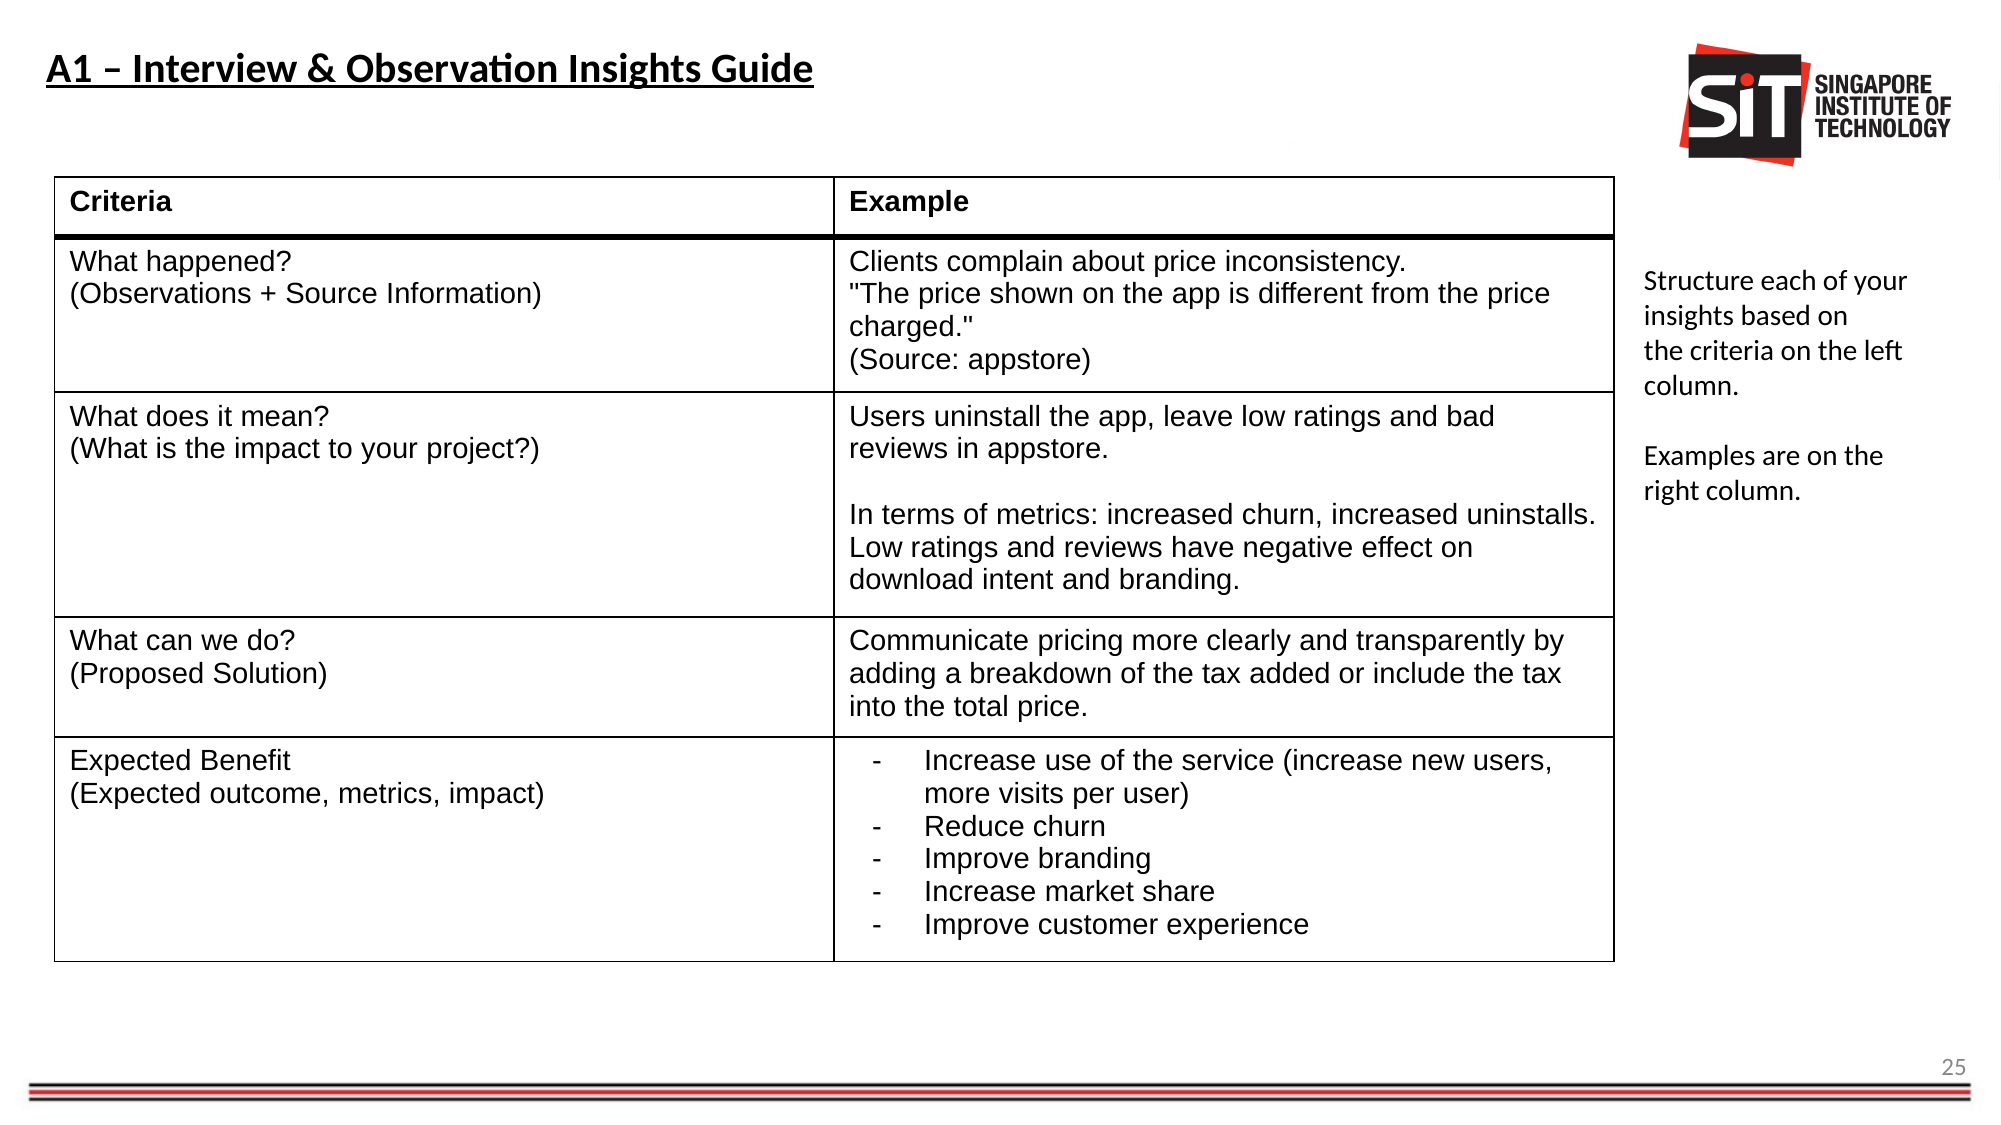

A1 – Interview & Observation Insights Guide
| Criteria | Example |
| --- | --- |
| What happened? (Observations + Source Information) | Clients complain about price inconsistency.  "The price shown on the app is different from the price charged." (Source: appstore) |
| What does it mean? (What is the impact to your project?) | Users uninstall the app, leave low ratings and bad reviews in appstore. In terms of metrics: increased churn, increased uninstalls. Low ratings and reviews have negative effect on download intent and branding. |
| What can we do? (Proposed Solution) | Communicate pricing more clearly and transparently by adding a breakdown of the tax added or include the tax into the total price. |
| Expected Benefit (Expected outcome, metrics, impact) | Increase use of the service (increase new users, more visits per user) Reduce churn Improve branding Increase market share Improve customer experience |
Structure each of your insights based on the criteria on the left column.

Examples are on the right column.
25